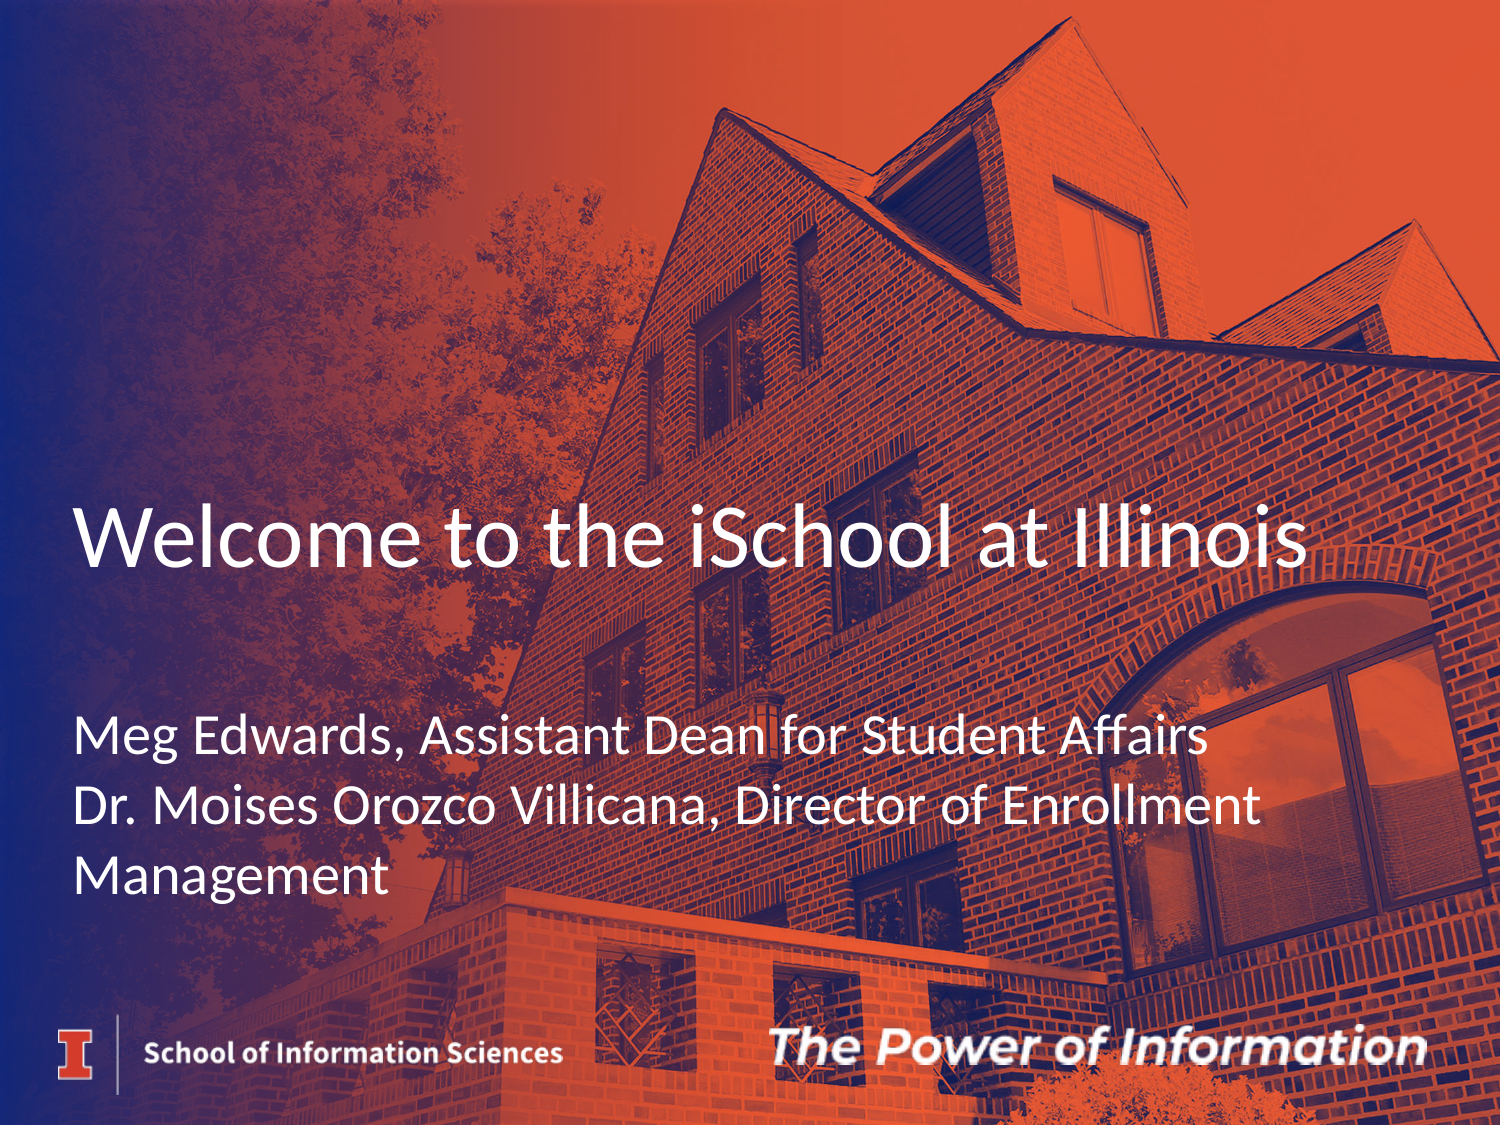

# Welcome to the iSchool at Illinois Meg Edwards, Assistant Dean for Student Affairs Dr. Moises Orozco Villicana, Director of Enrollment Management